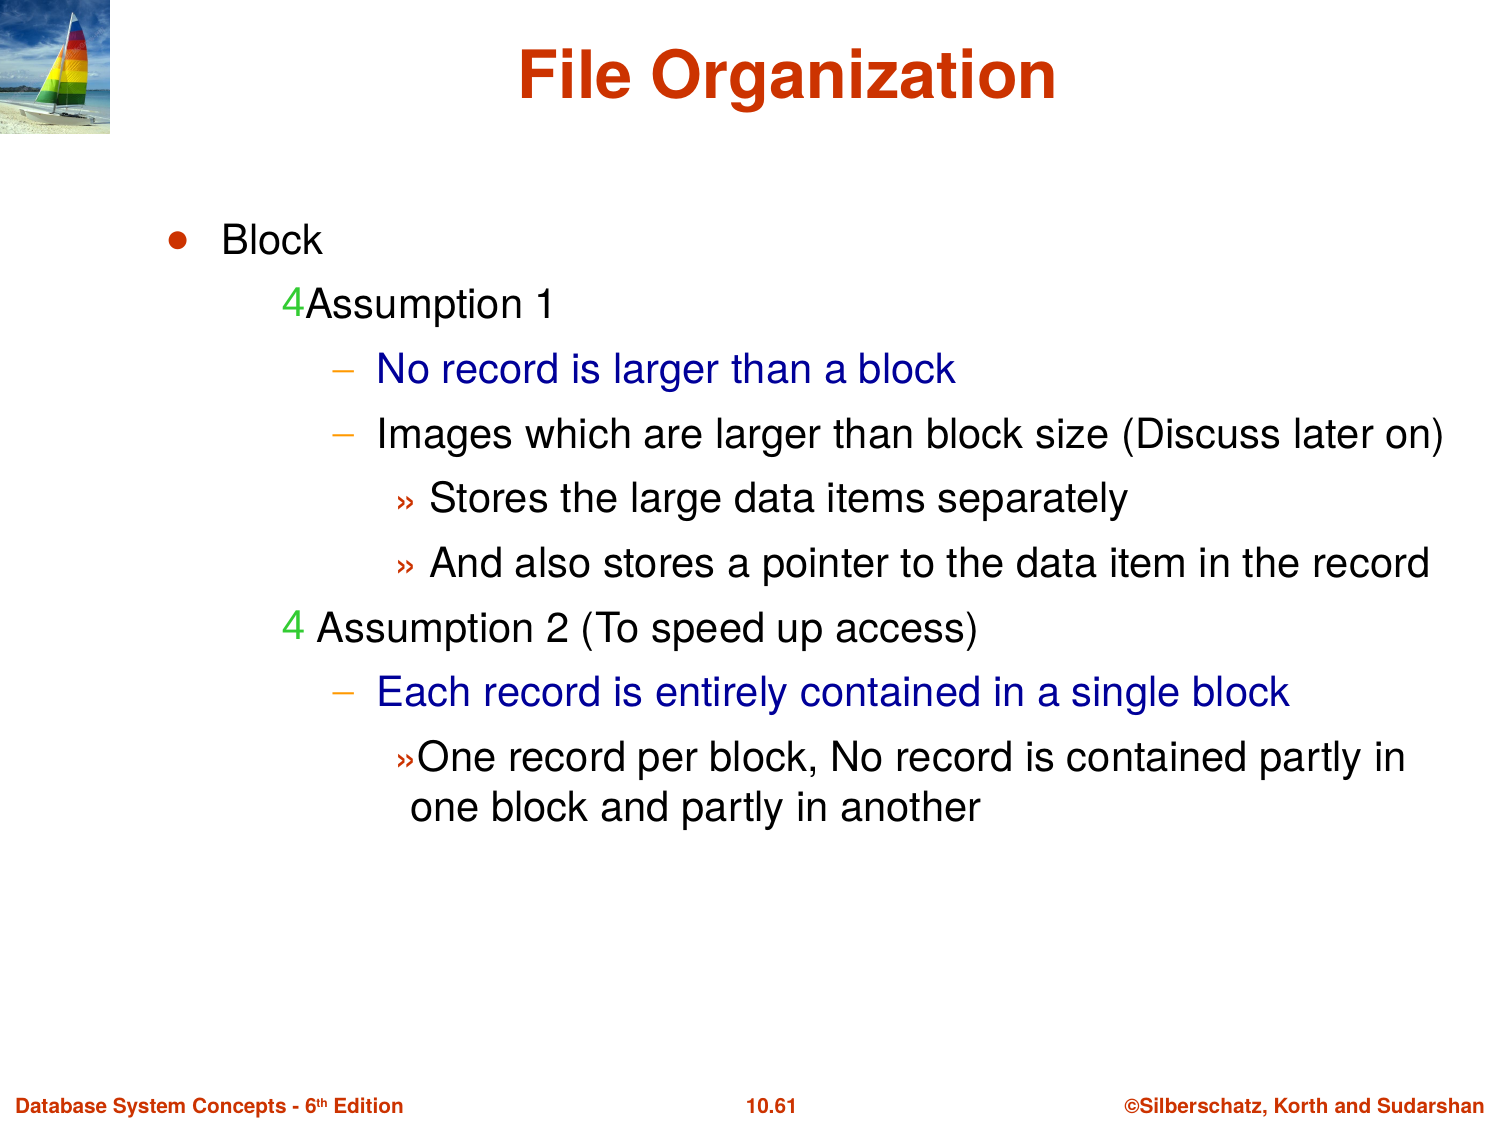

# File Organization
Block
Assumption 1
  No record is larger than a block
  Images which are larger than block size (Discuss later on)
 Stores the large data items separately
 And also stores a pointer to the data item in the record
 Assumption 2 (To speed up access)
  Each record is entirely contained in a single block
One record per block, No record is contained partly in one block and partly in another